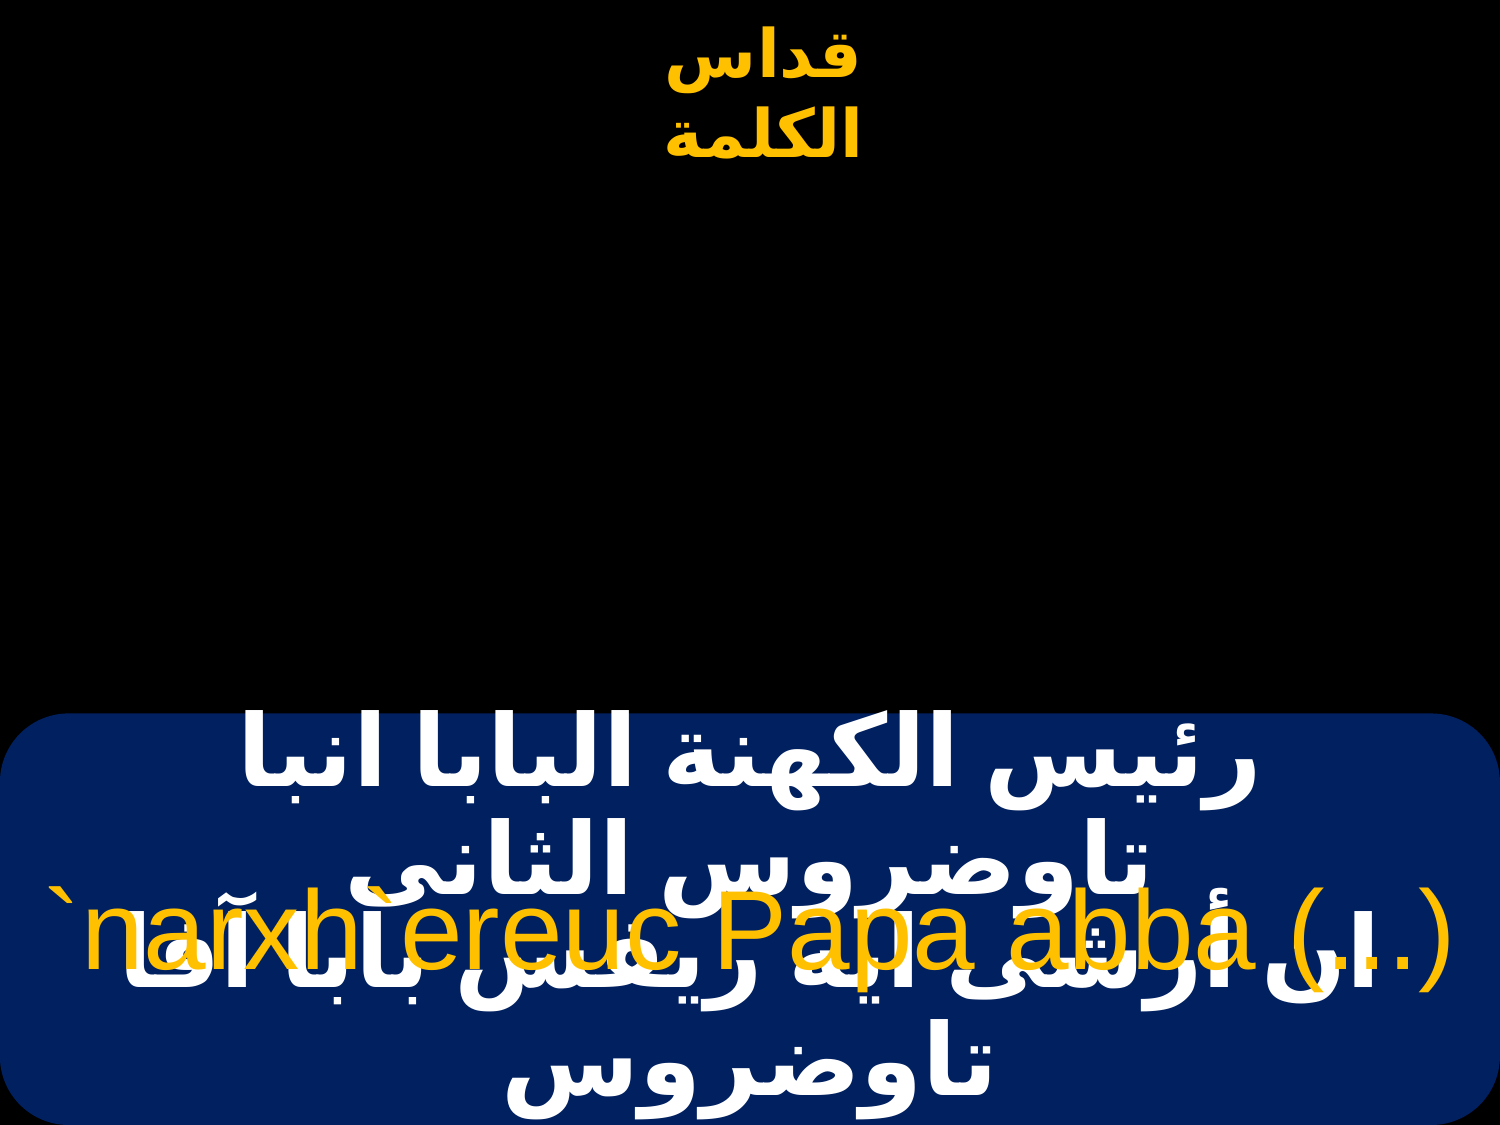

# رئيس الكهنة البابا انبا تاوضروس الثانى
`narxh`ereuc Papa abba (...)
ان أرشى ايه ريفس بابا آفا تاوضروس